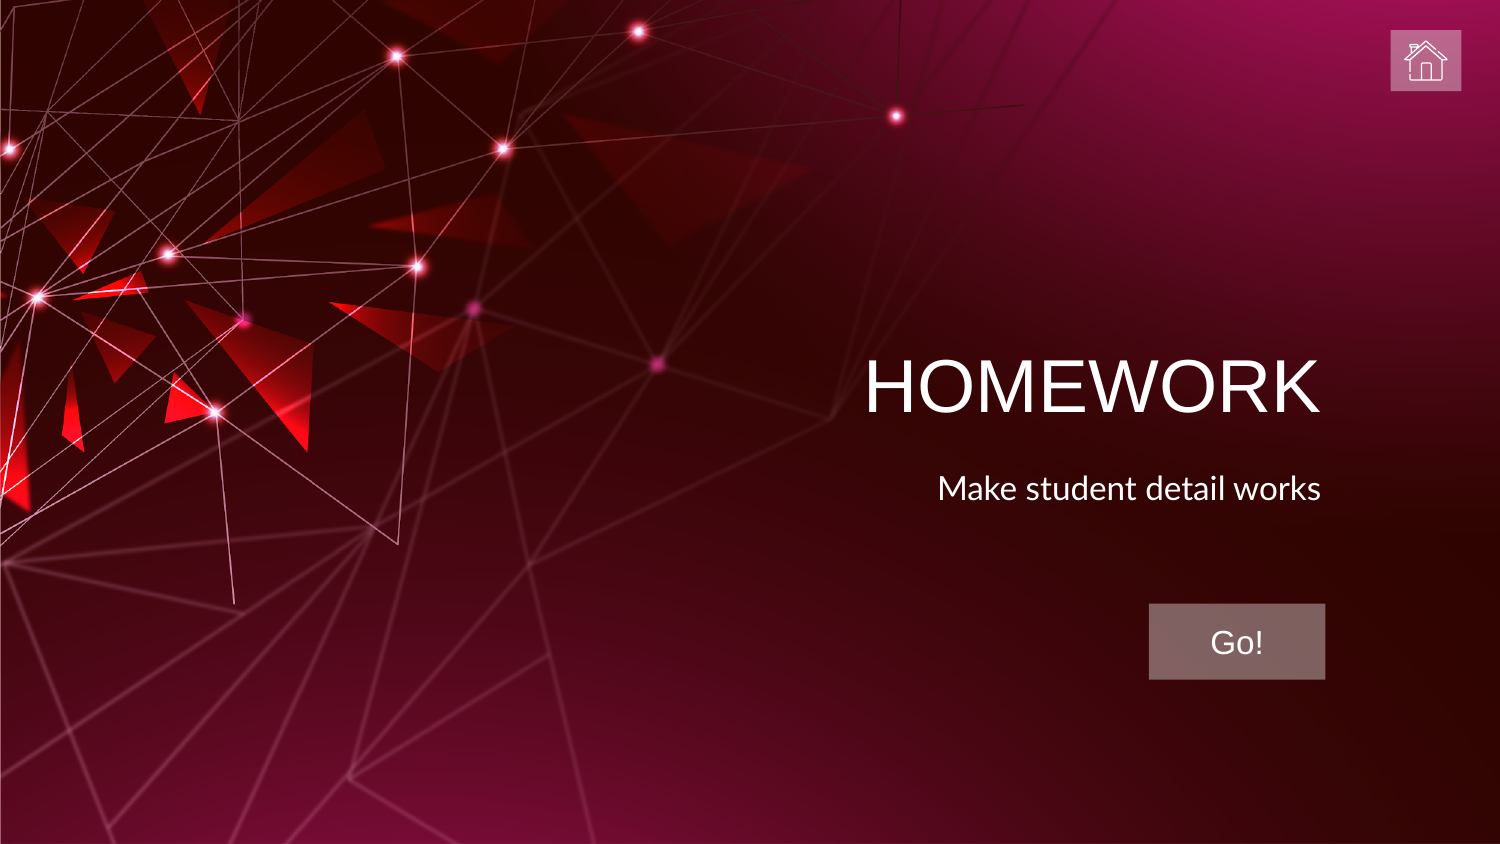

# HOMEWORK
Make student detail works

Go!